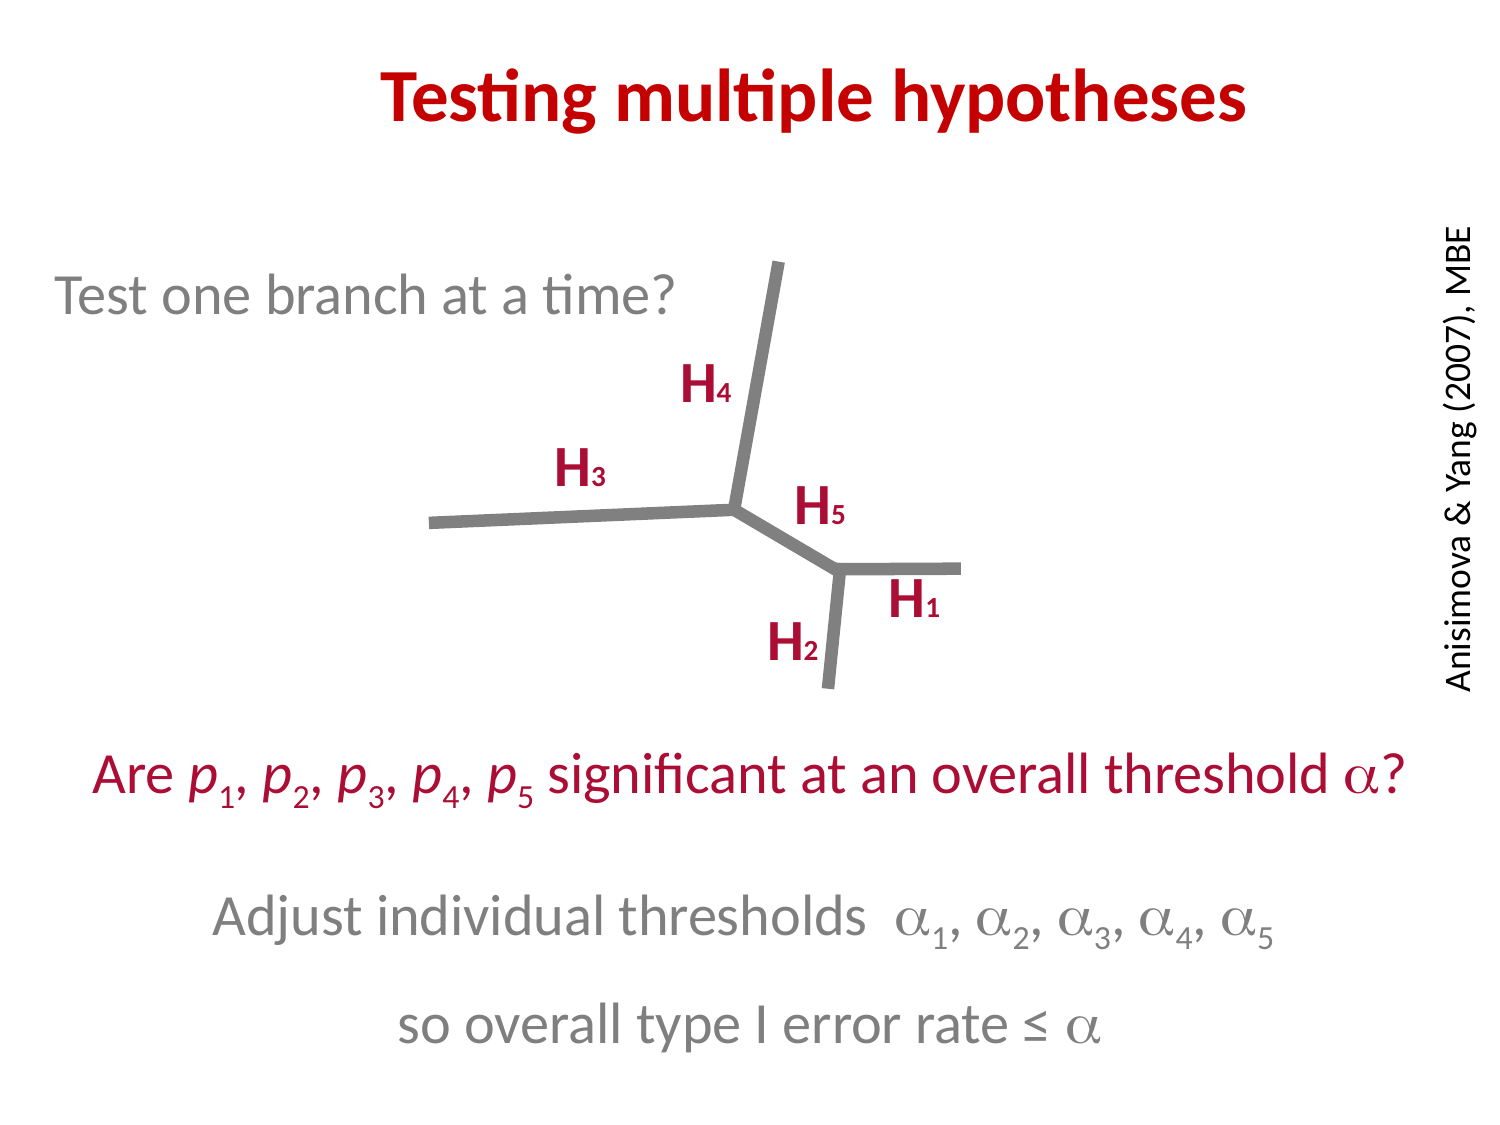

Testing multiple hypotheses
Test one branch at a time?

H4
H3
Anisimova & Yang (2007), MBE
H5

H1

H2
Are p1, p2, p3, p4, p5 significant at an overall threshold α?

Adjust individual thresholds  α1, α2, α3, α4, α5
so overall type I error rate ≤ α